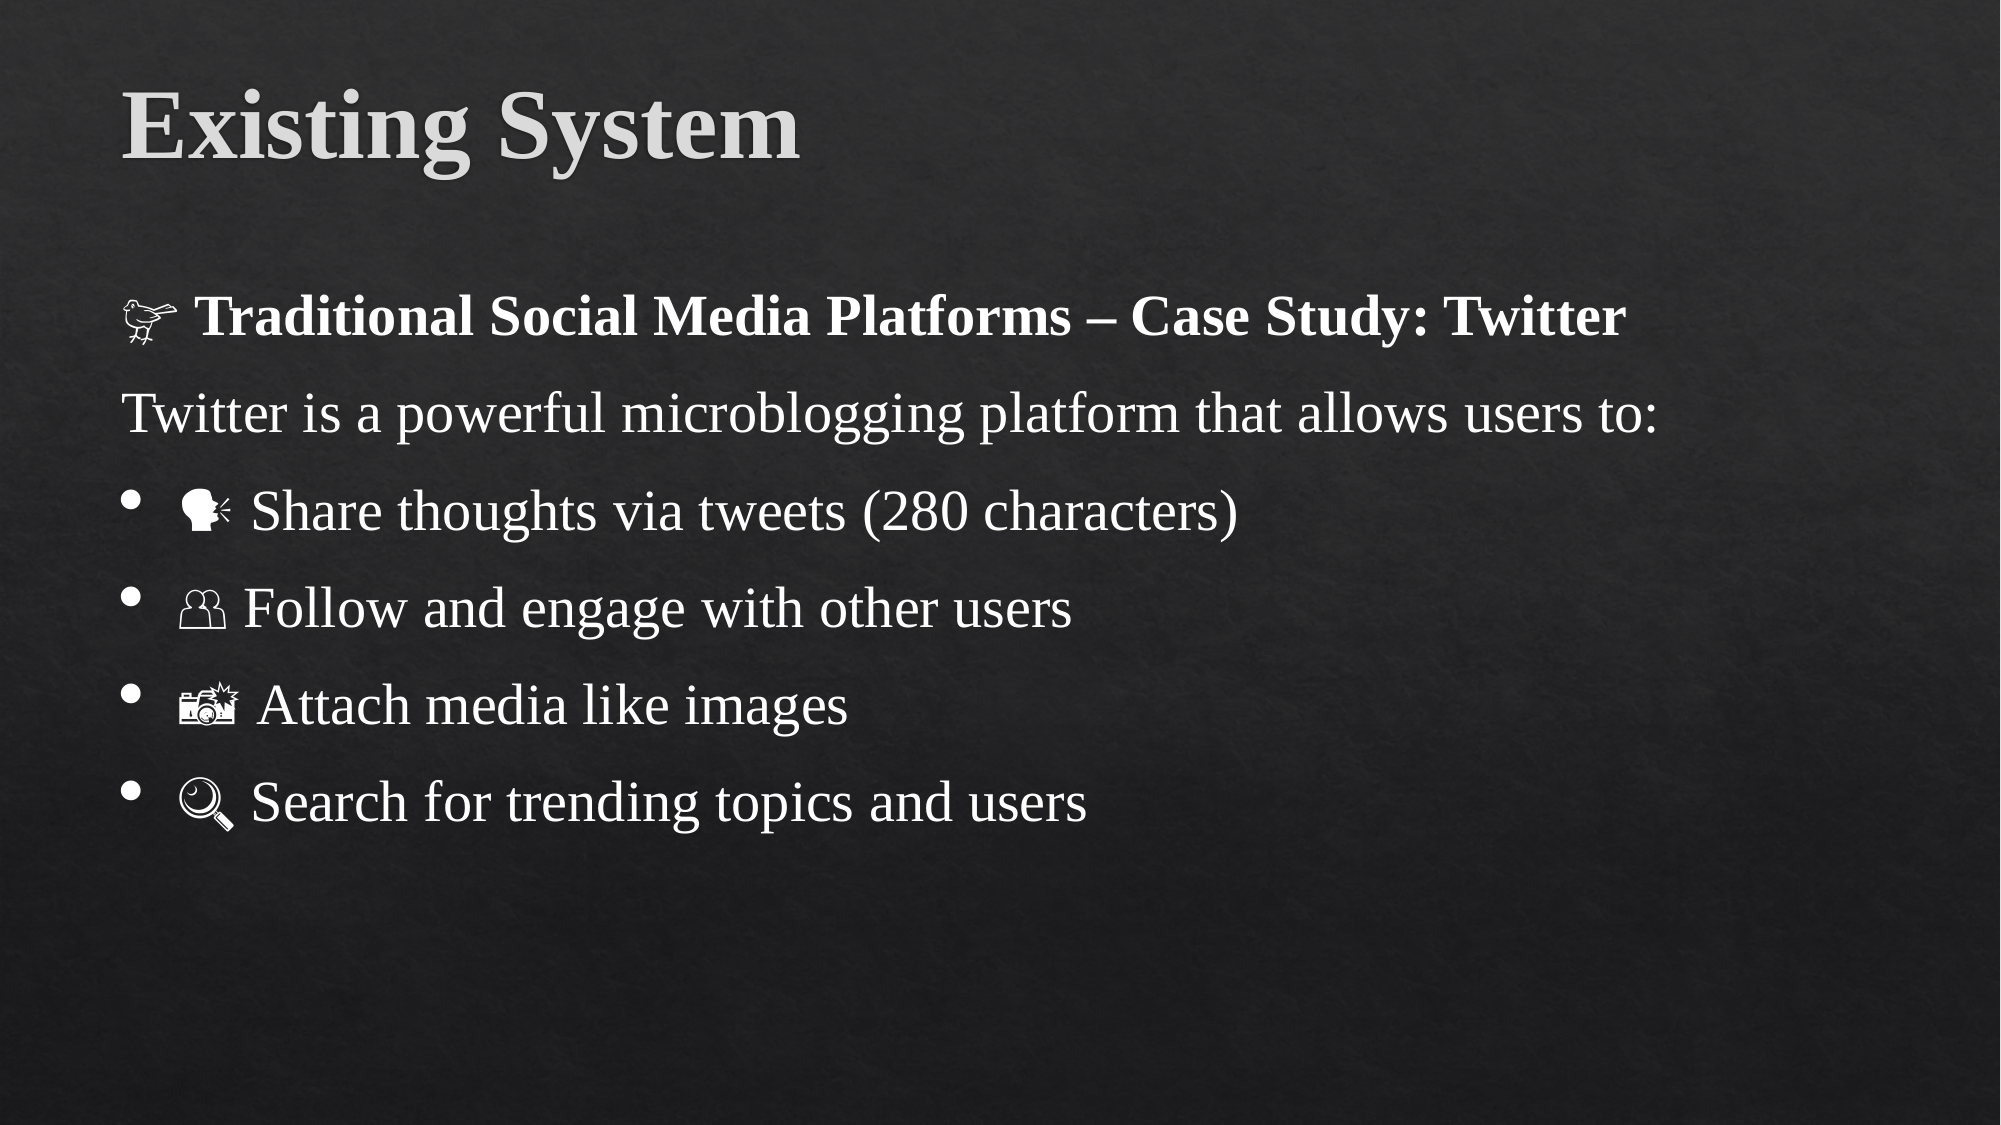

# Existing System
🐦 Traditional Social Media Platforms – Case Study: Twitter
Twitter is a powerful microblogging platform that allows users to:
🗣️ Share thoughts via tweets (280 characters)
👥 Follow and engage with other users
📸 Attach media like images
🔍 Search for trending topics and users